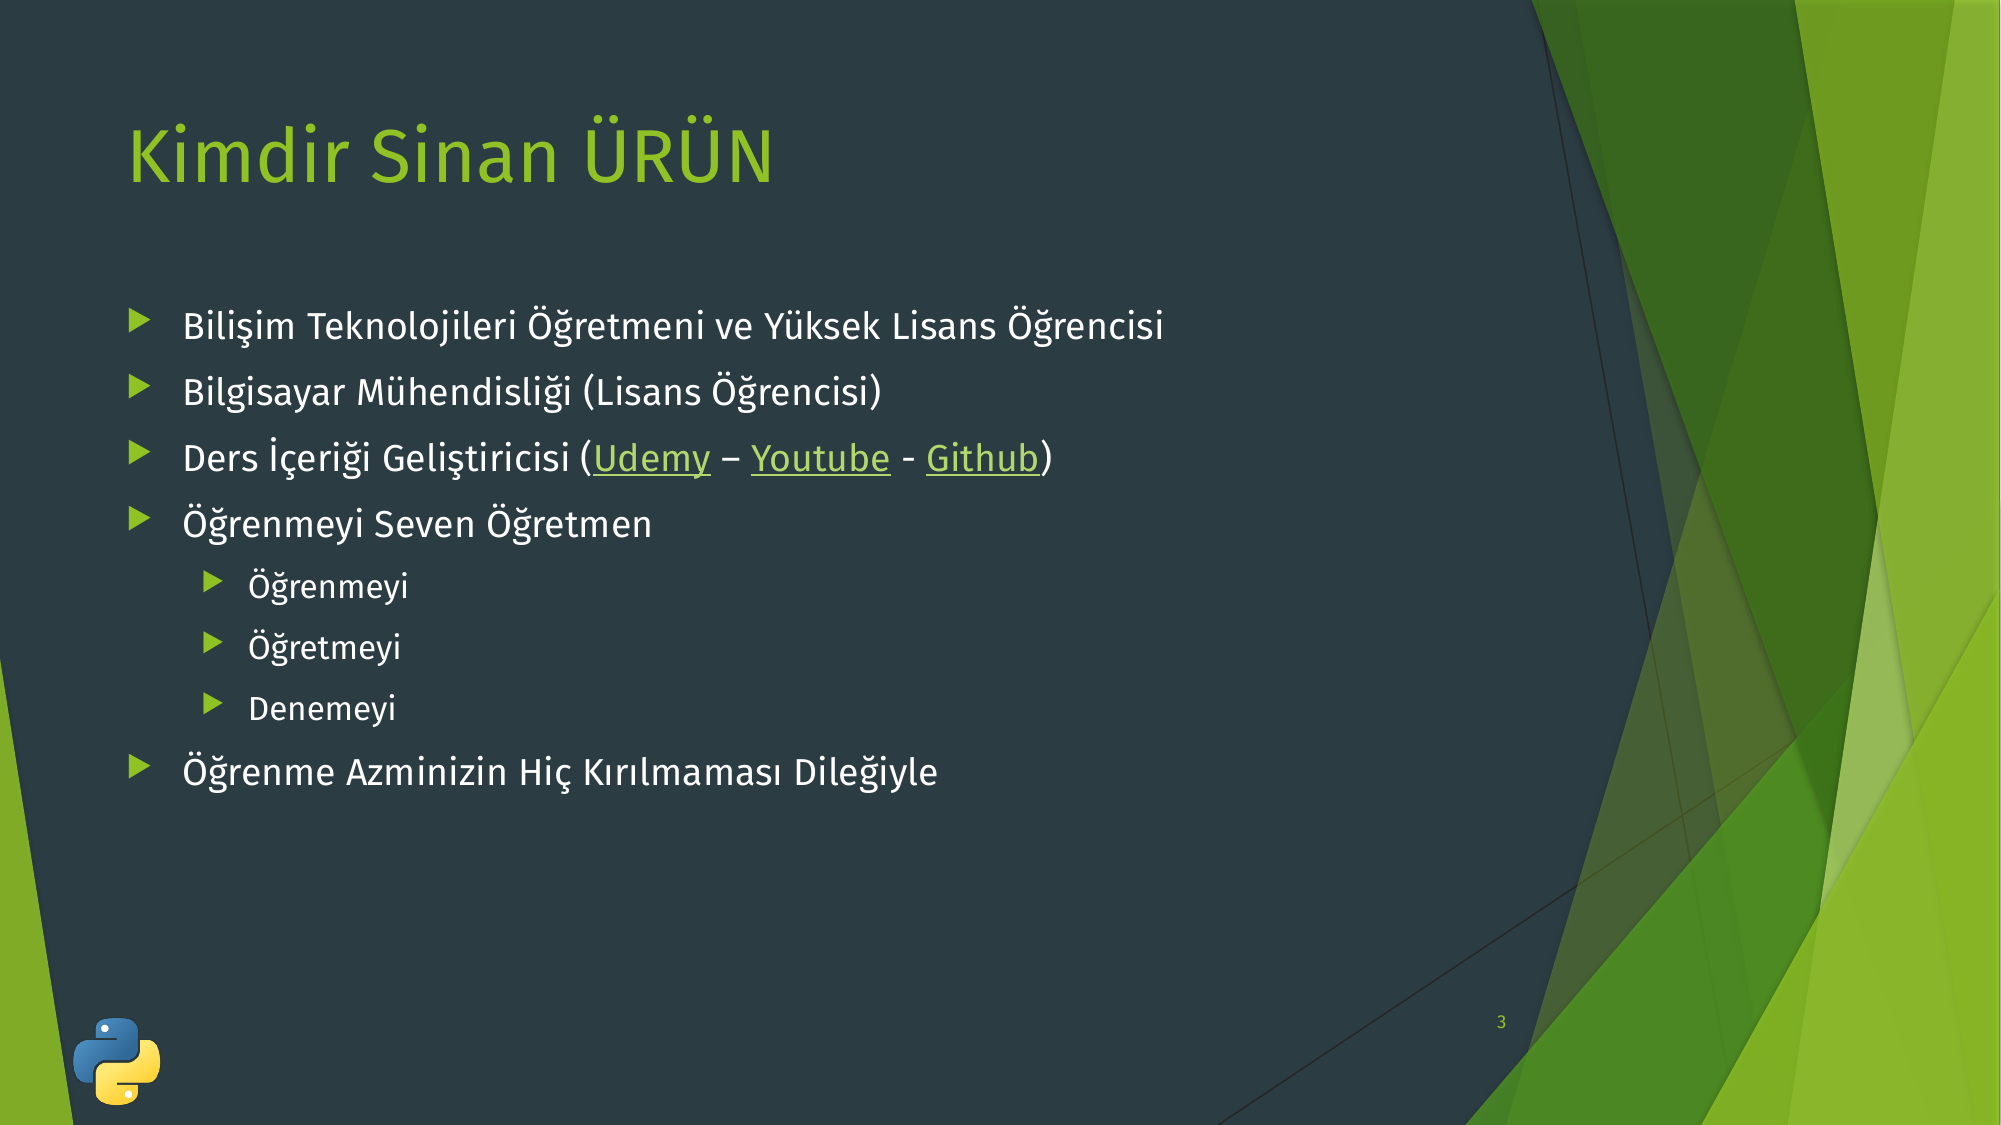

# Kimdir Sinan ÜRÜN
Bilişim Teknolojileri Öğretmeni ve Yüksek Lisans Öğrencisi
Bilgisayar Mühendisliği (Lisans Öğrencisi)
Ders İçeriği Geliştiricisi (Udemy – Youtube - Github)
Öğrenmeyi Seven Öğretmen
Öğrenmeyi
Öğretmeyi
Denemeyi
Öğrenme Azminizin Hiç Kırılmaması Dileğiyle
3